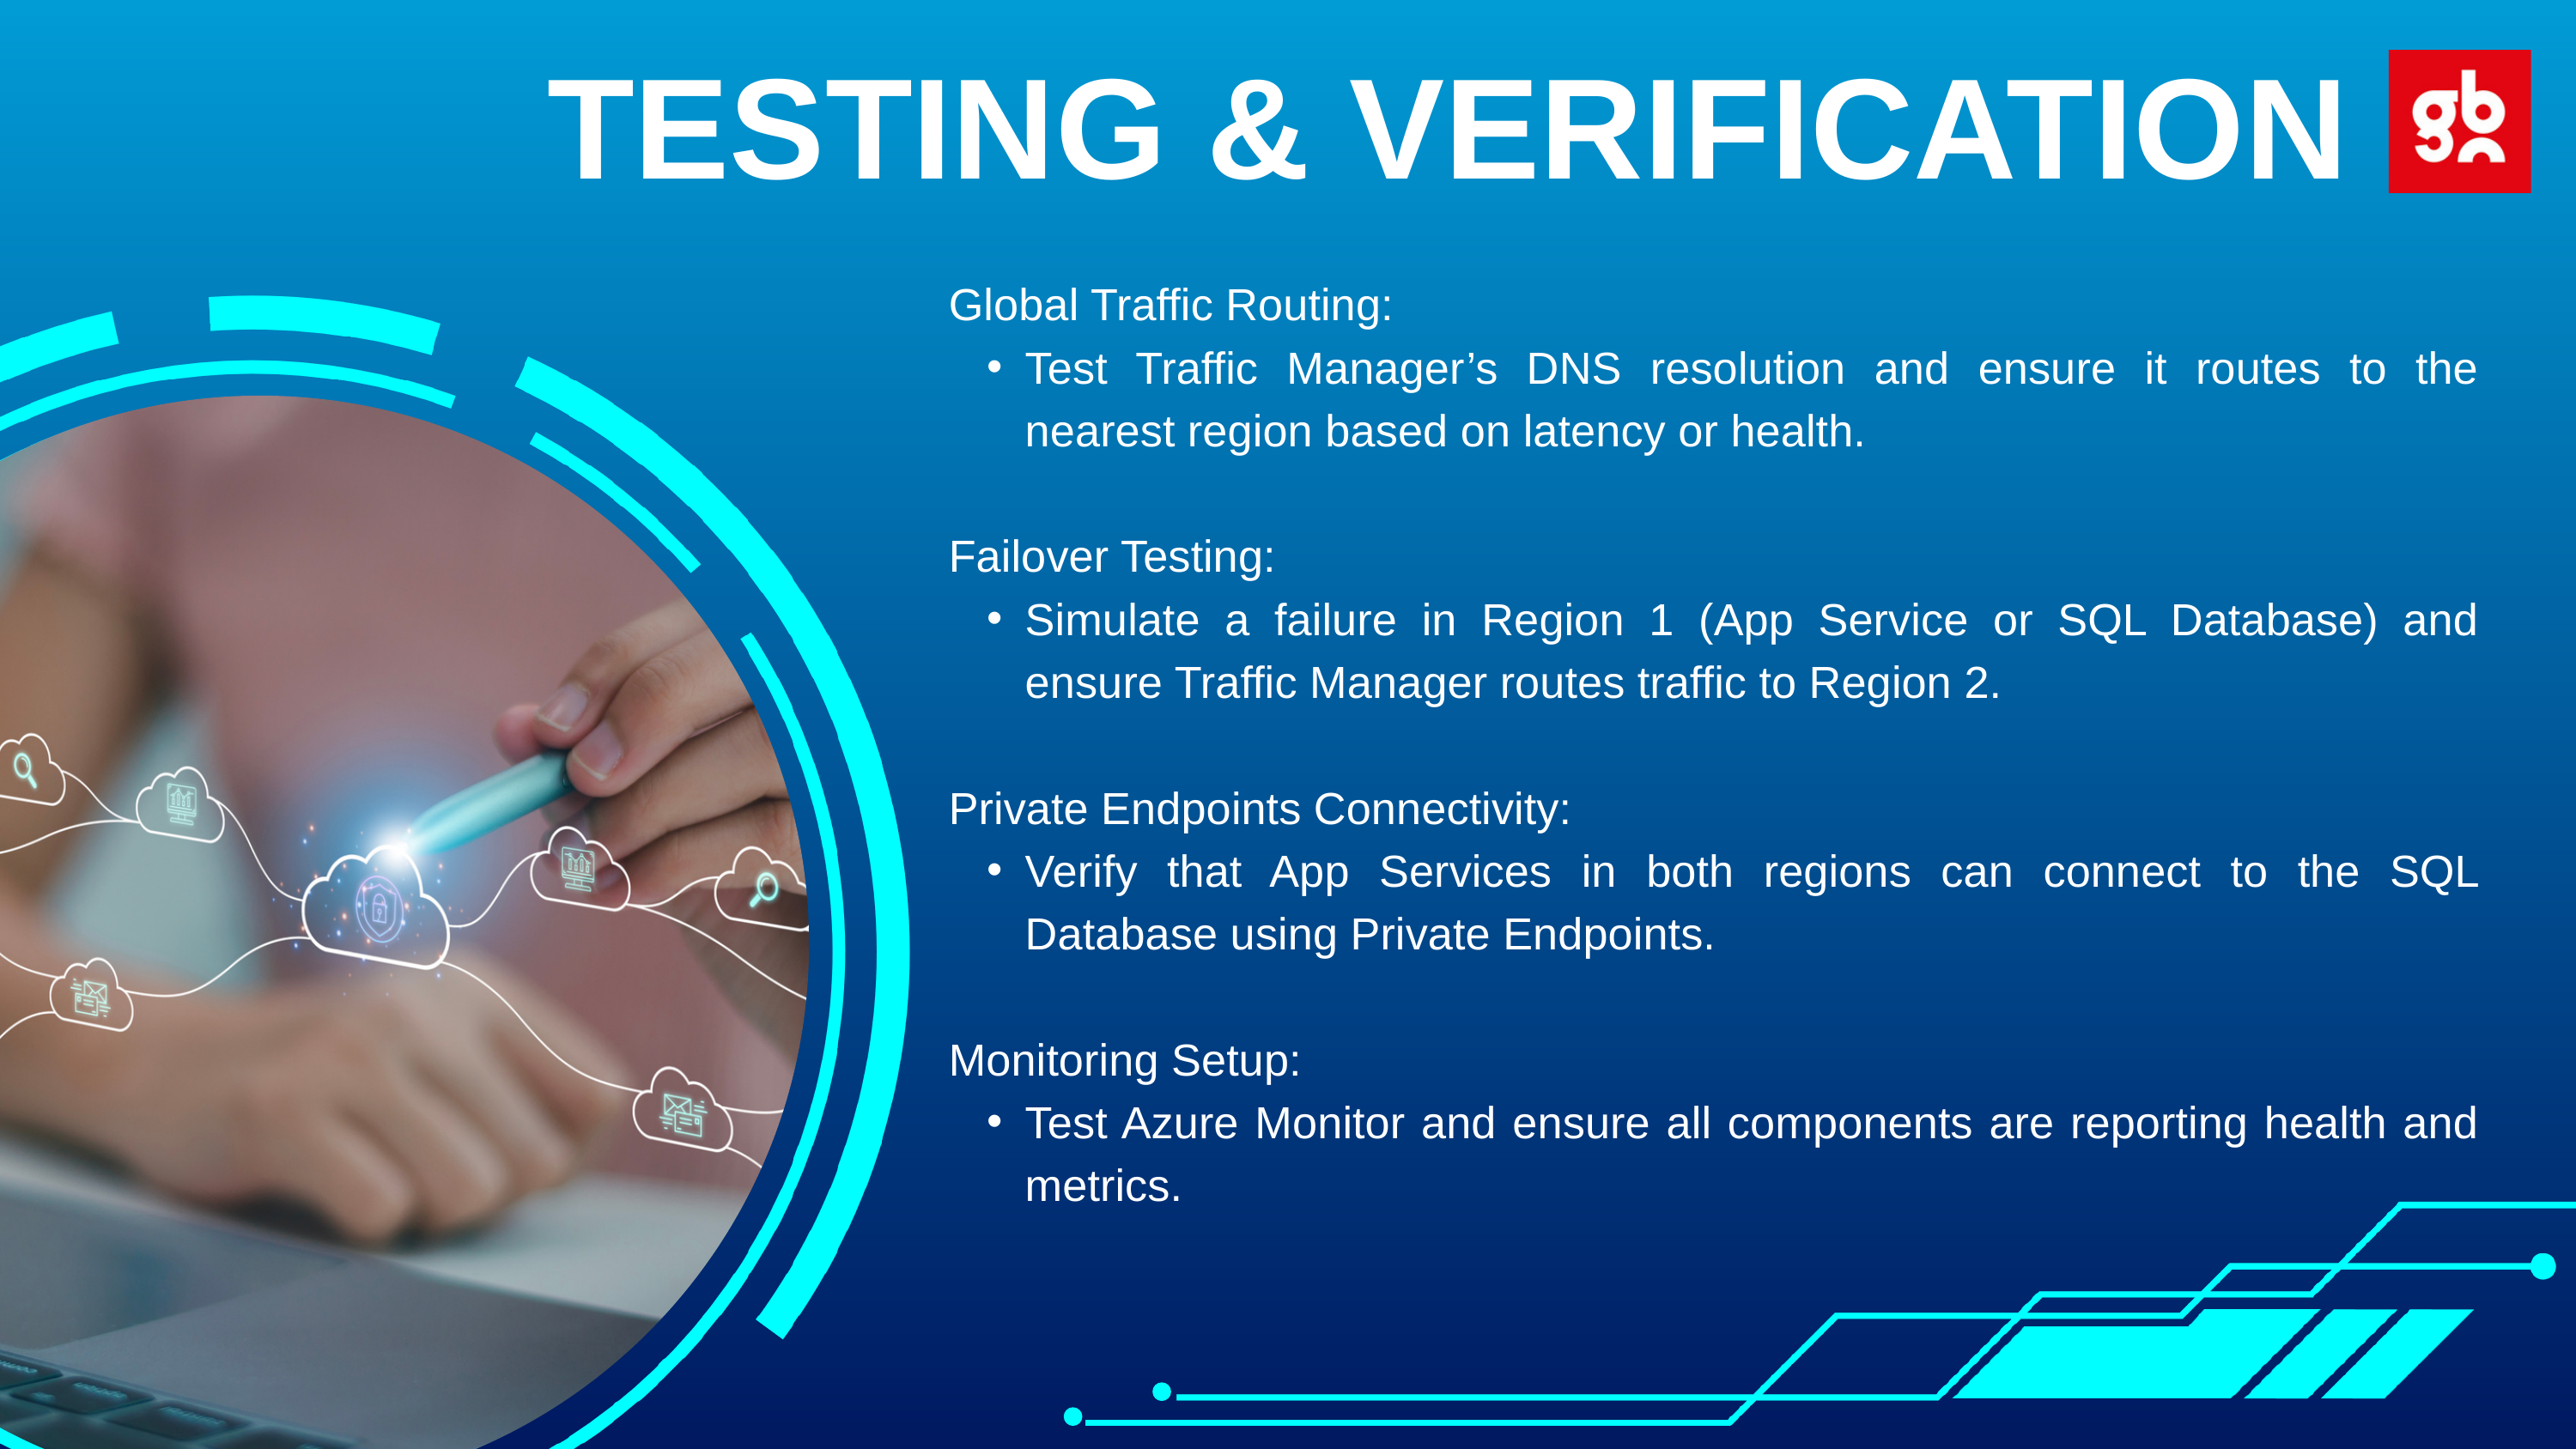

TESTING & VERIFICATION

Global Traffic Routing:
Test Traffic Manager’s DNS resolution and ensure it routes to the nearest region based on latency or health.

Failover Testing:
Simulate a failure in Region 1 (App Service or SQL Database) and ensure Traffic Manager routes traffic to Region 2.

Private Endpoints Connectivity:
Verify that App Services in both regions can connect to the SQL Database using Private Endpoints.

Monitoring Setup:
Test Azure Monitor and ensure all components are reporting health and metrics.